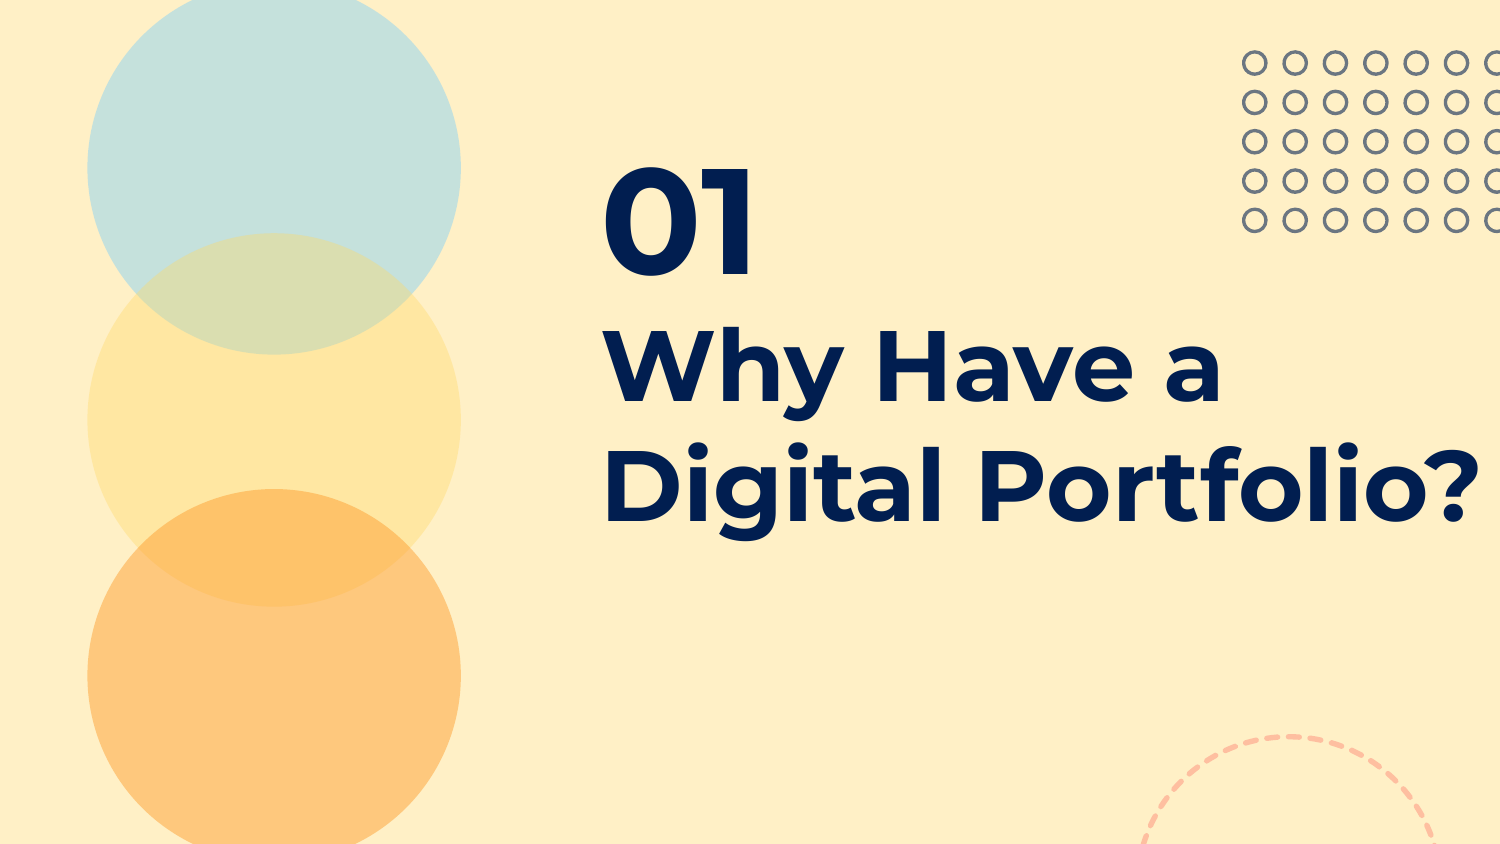

01
# Why Have a Digital Portfolio?